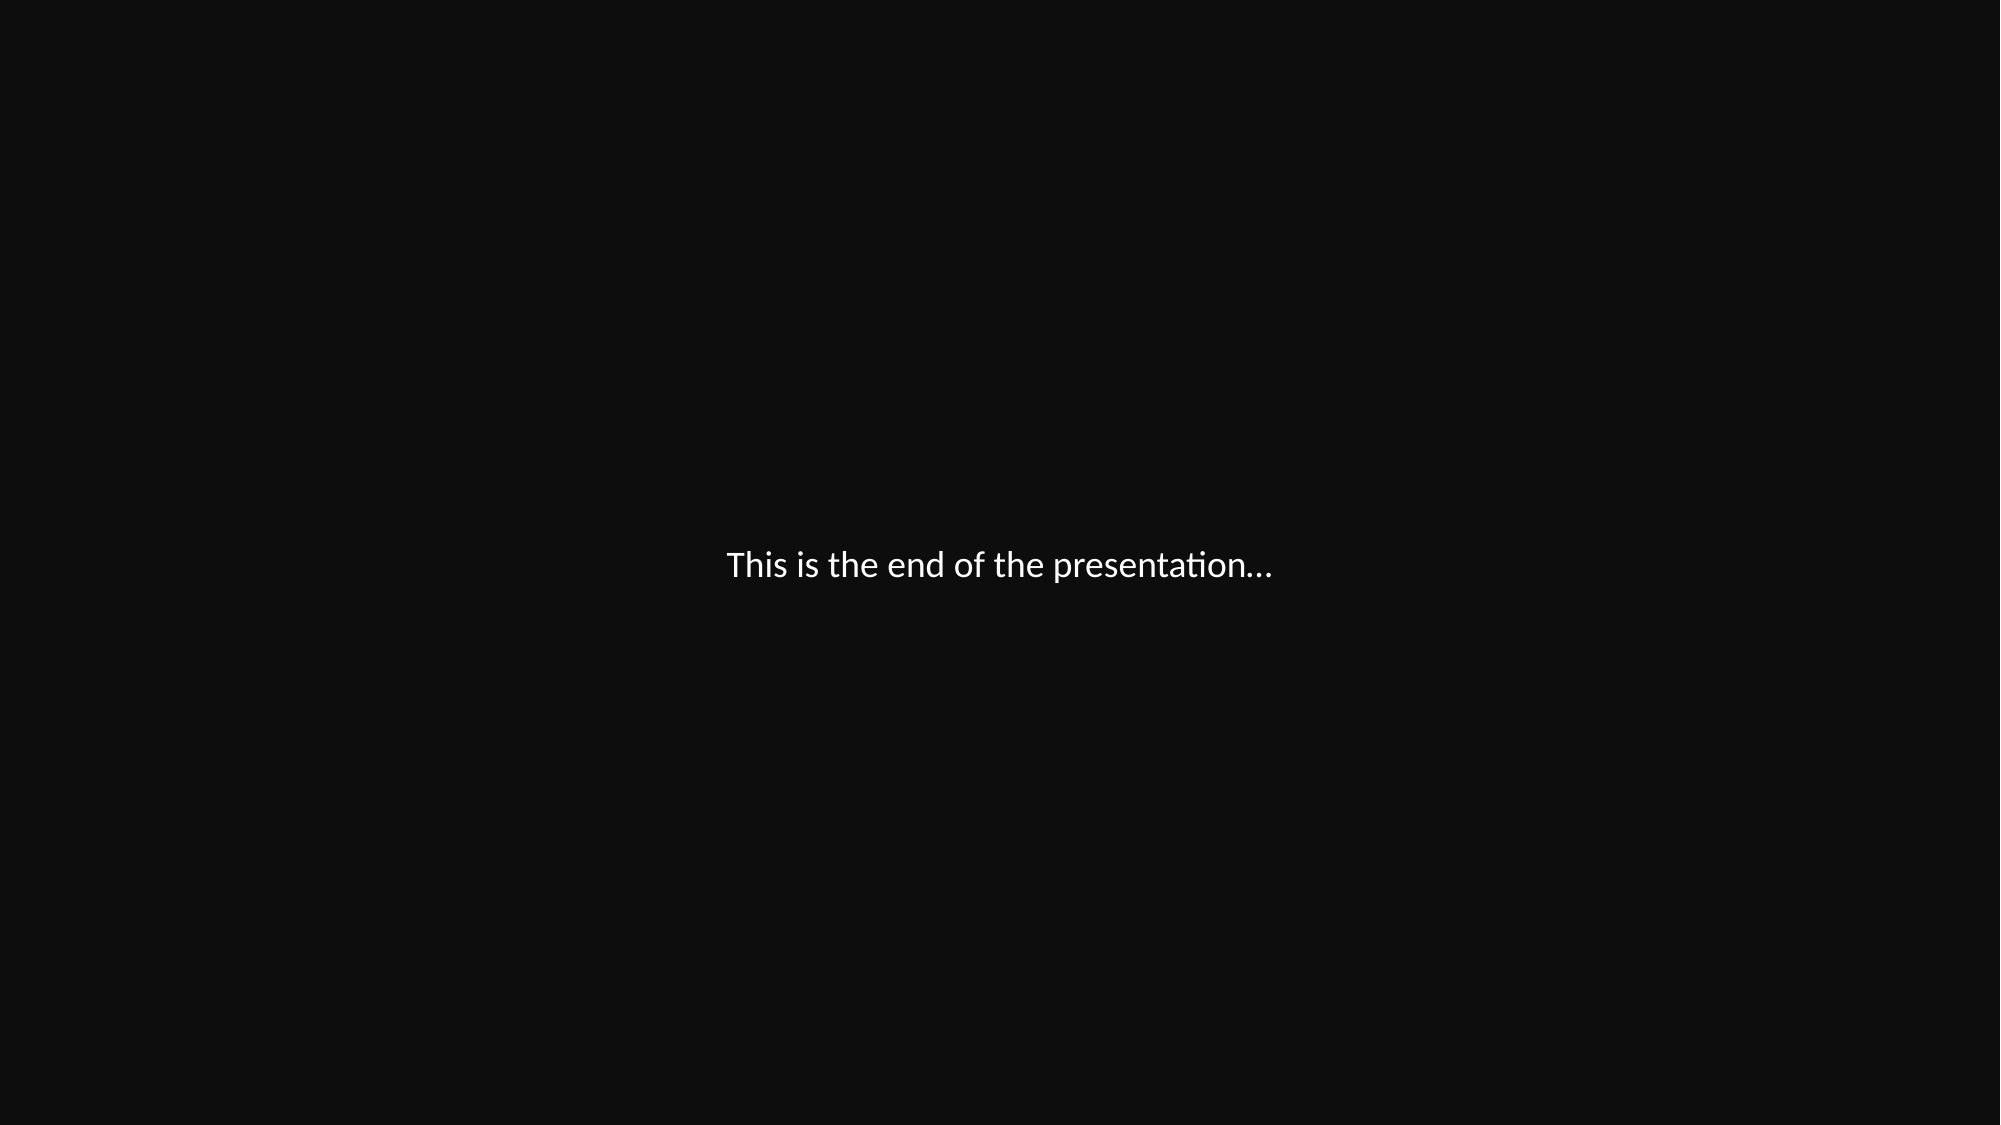

This is the end of the presentation…